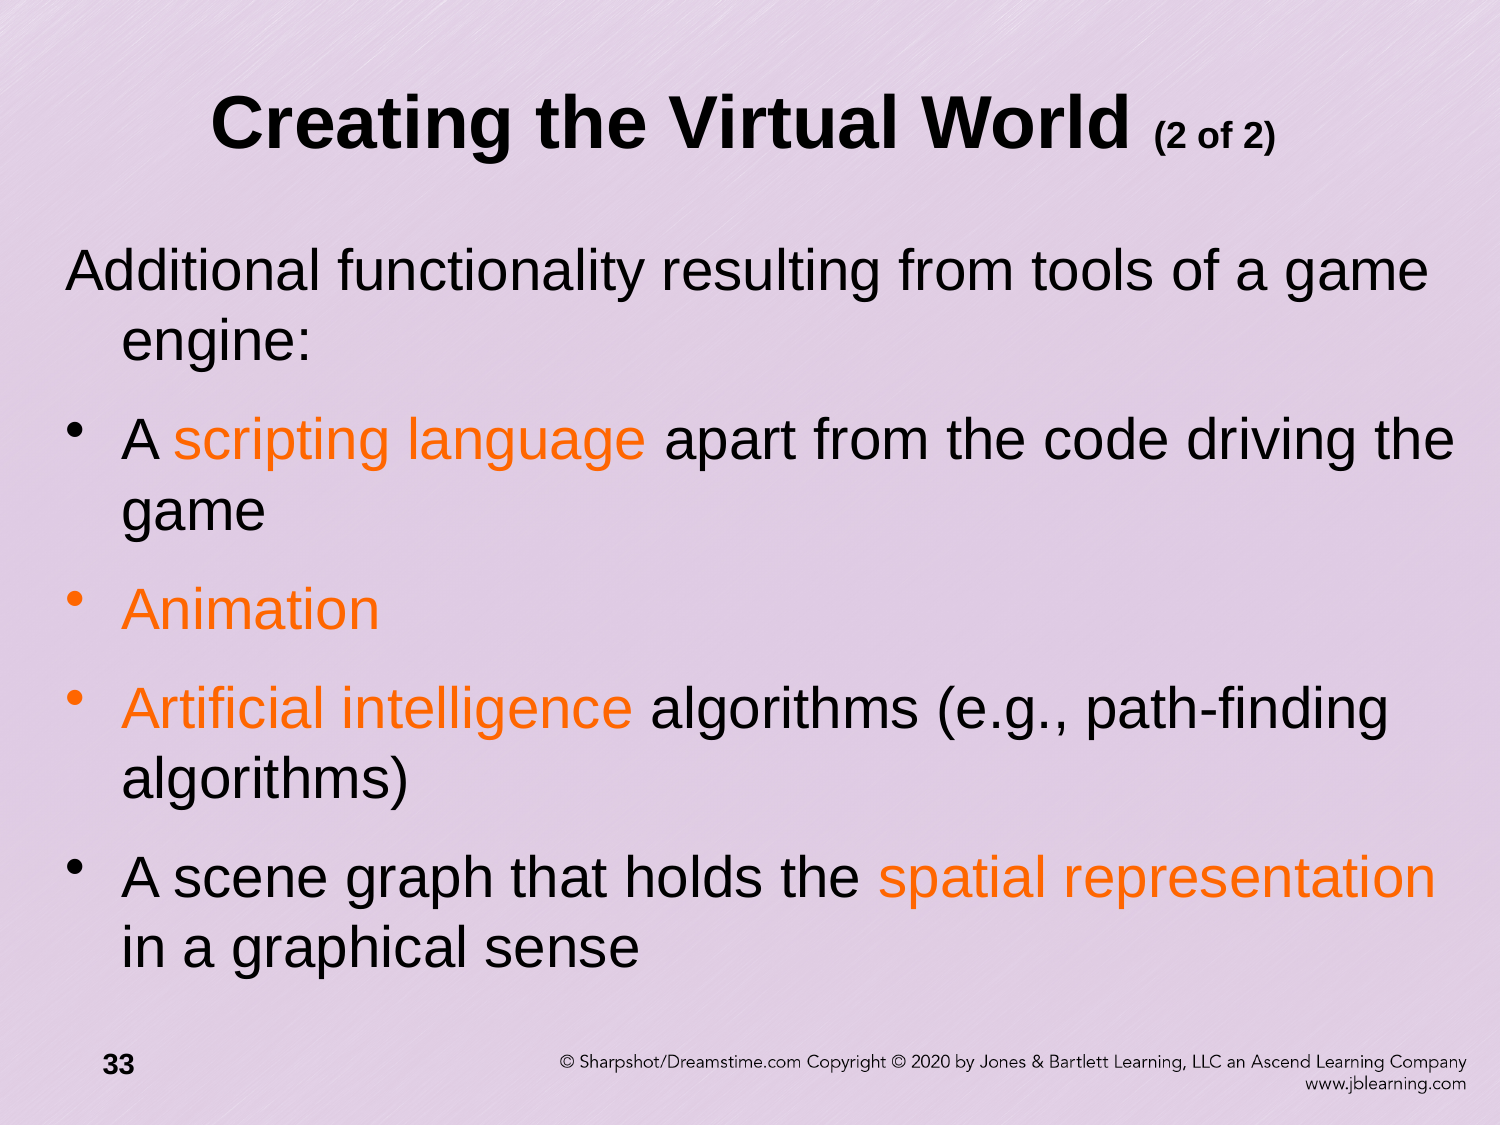

# Creating the Virtual World (2 of 2)
Additional functionality resulting from tools of a game engine:
A scripting language apart from the code driving the game
Animation
Artificial intelligence algorithms (e.g., path-finding algorithms)
A scene graph that holds the spatial representation in a graphical sense
33